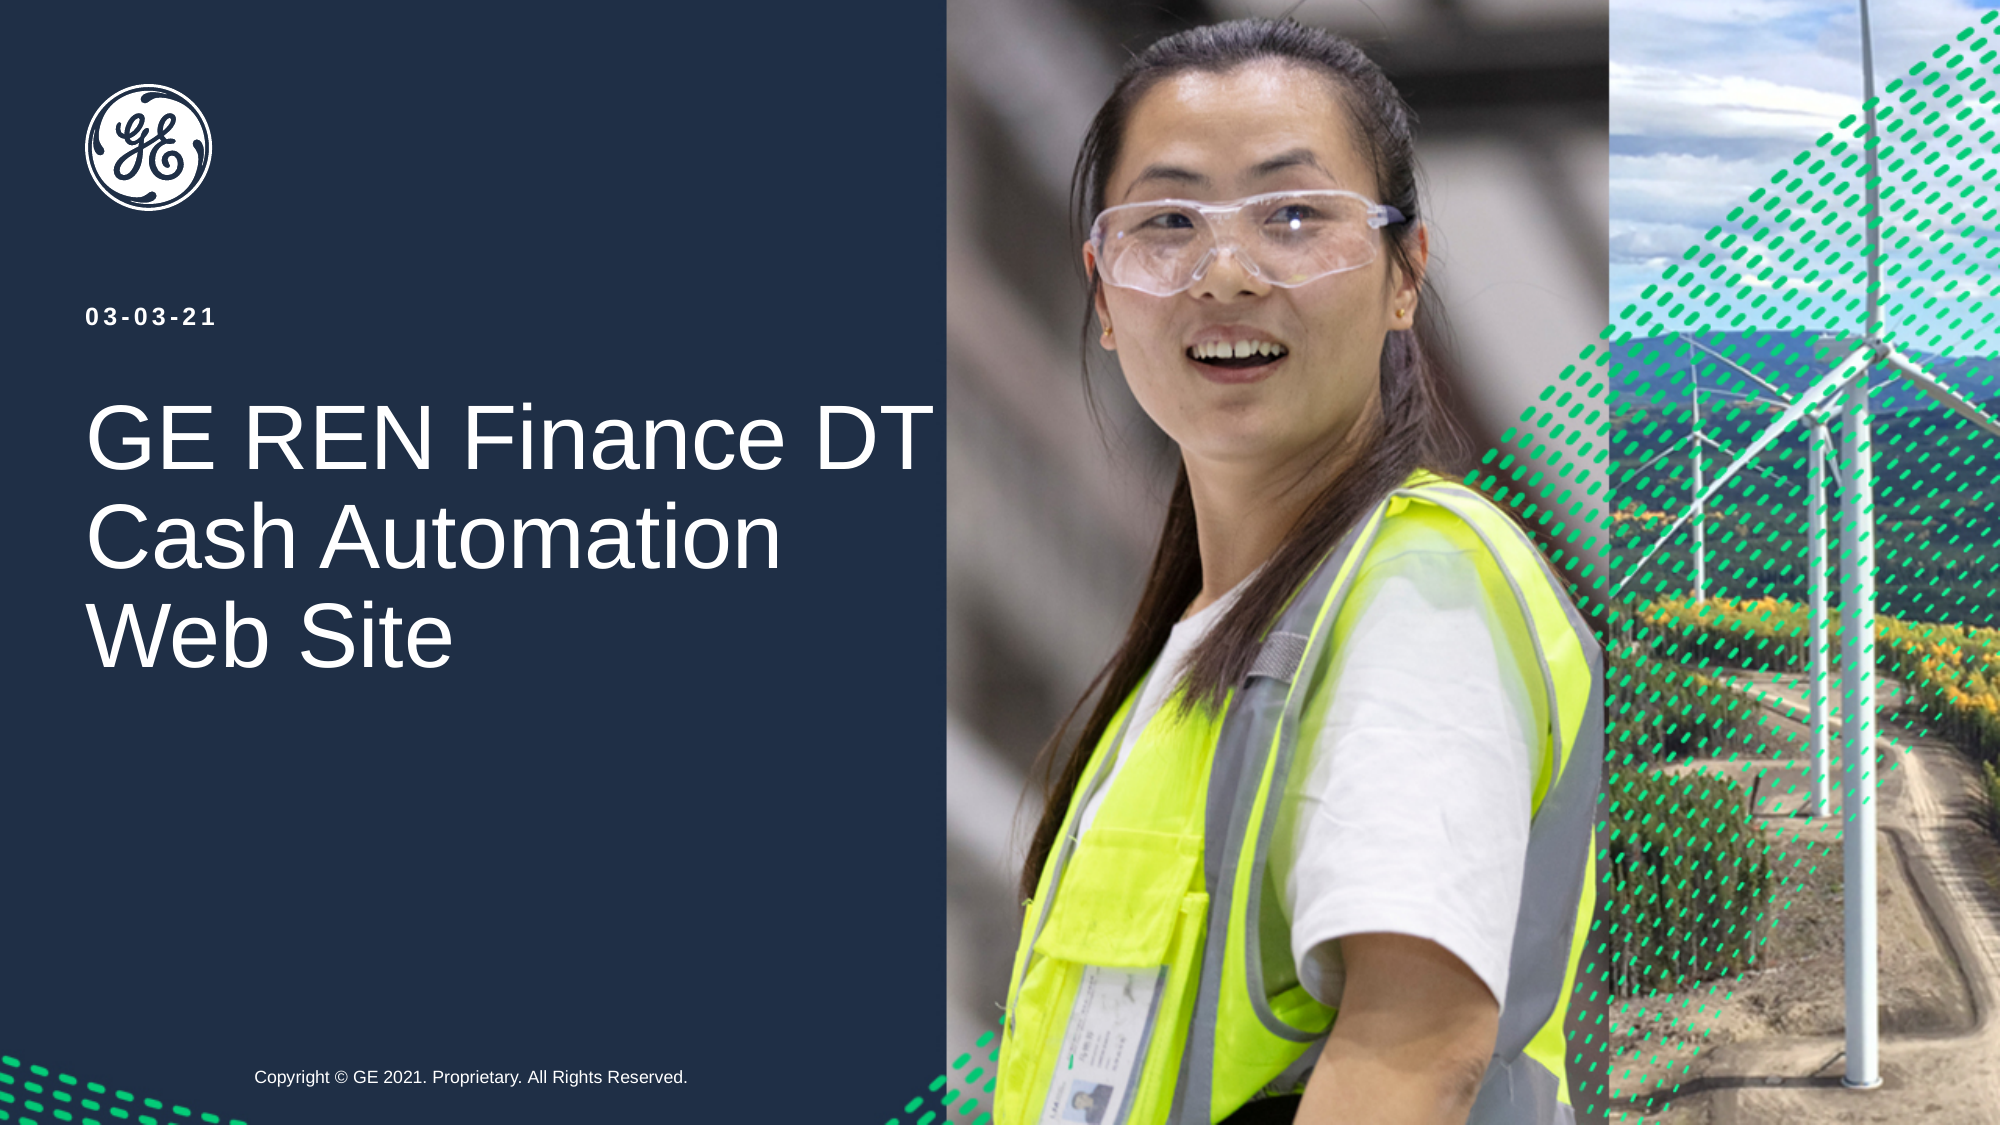

03-03-21
# GE REN Finance DT Cash Automation Web Site